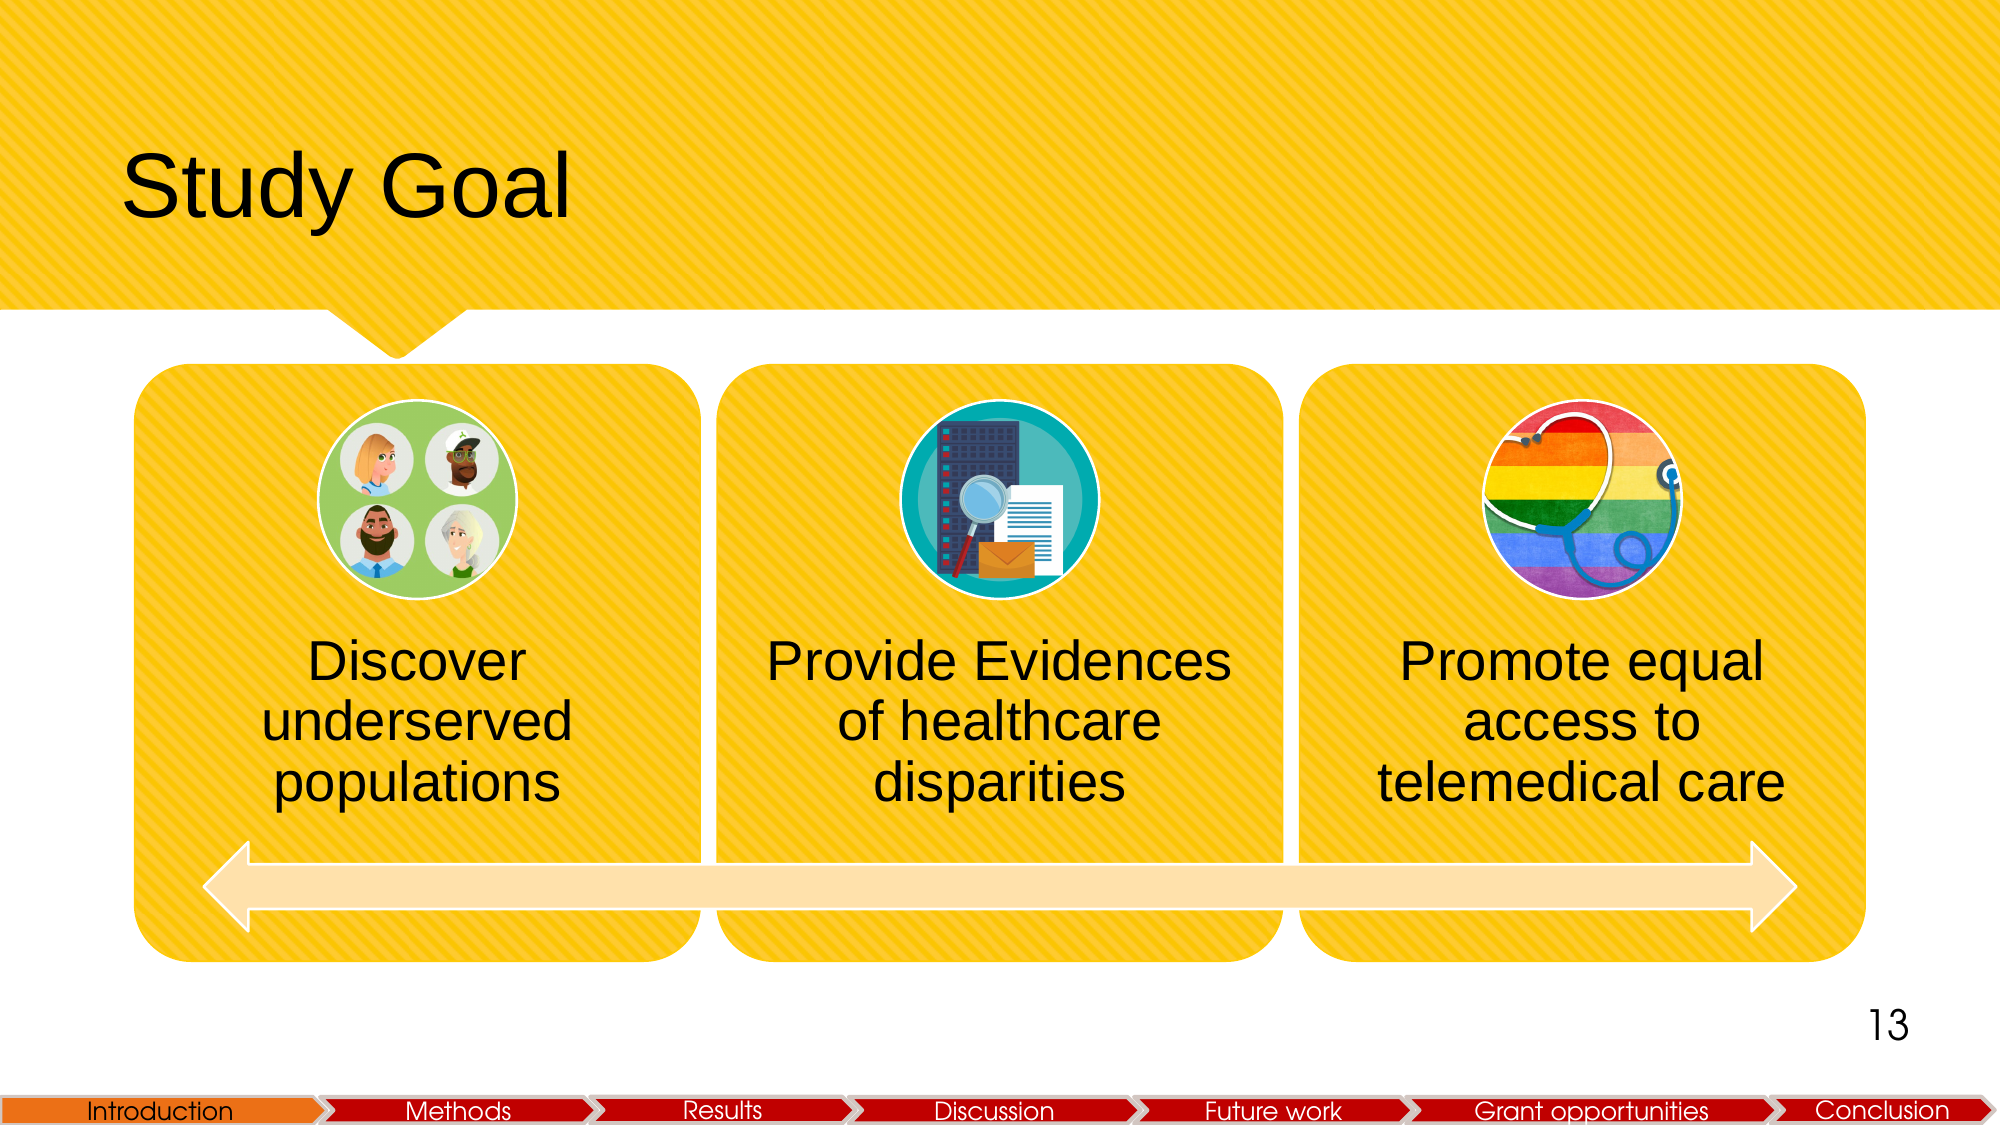

# Study Goal
Discover underserved populations
Provide Evidences of healthcare disparities
Promote equal access to telemedical care
13
13
Introduction
Results
Conclusion
Discussion
Future work
Grant opportunities
Methods